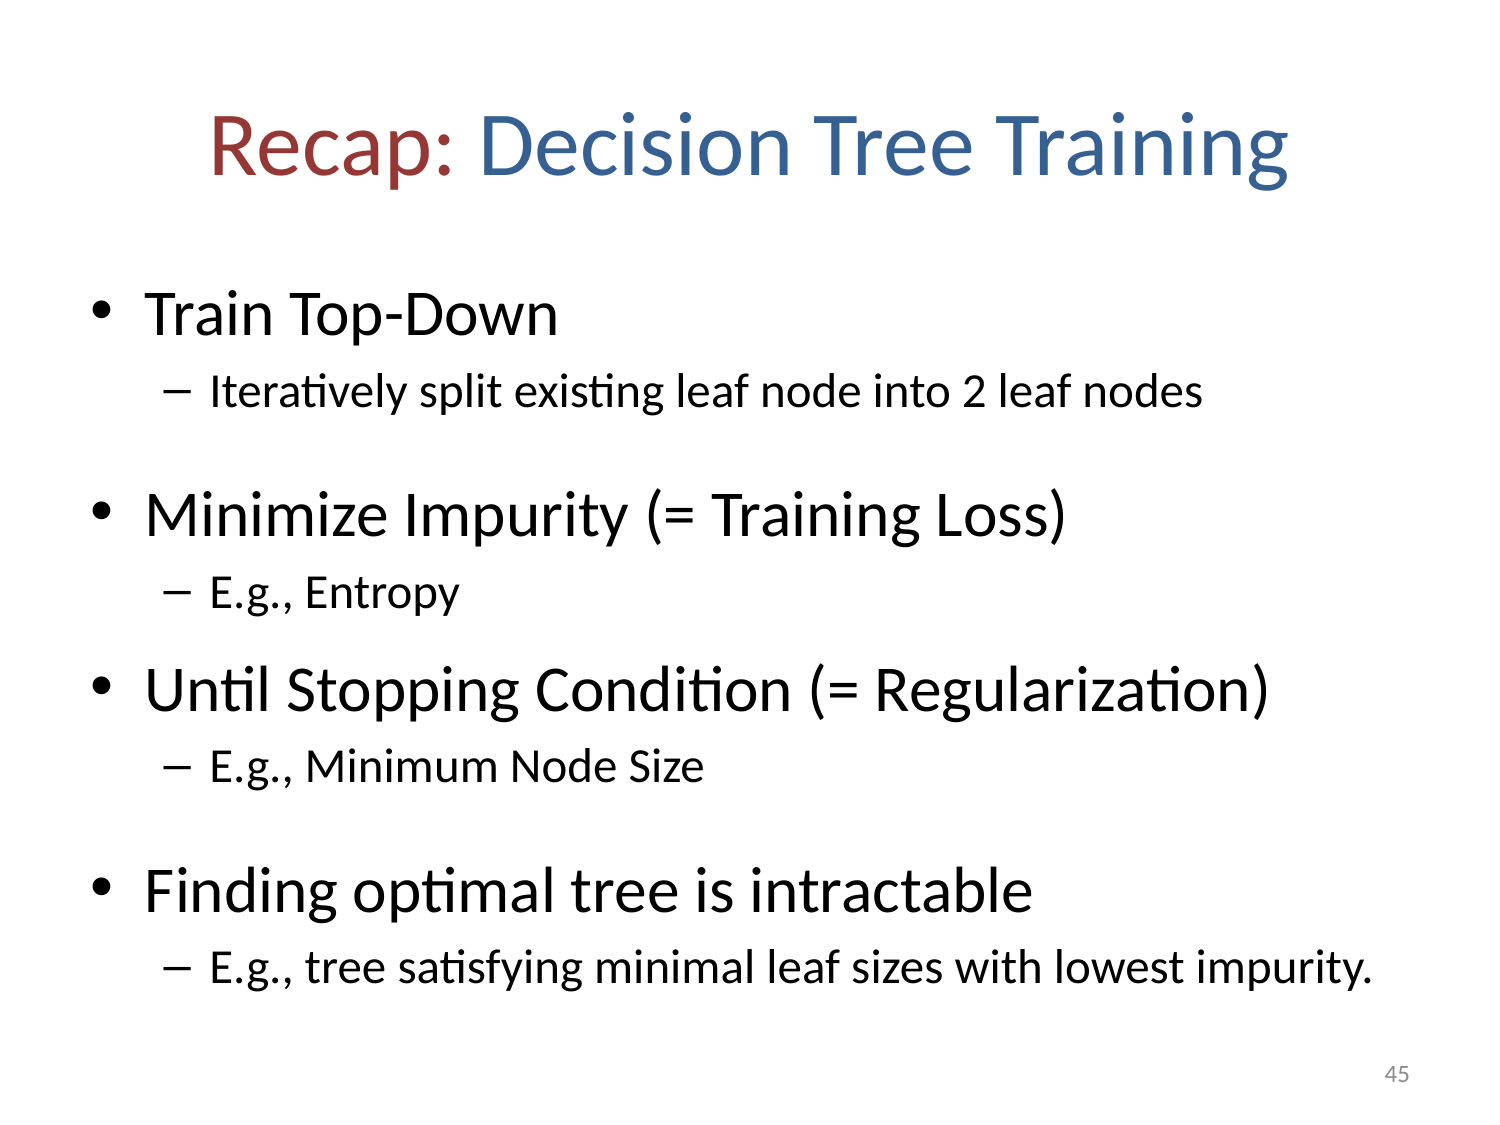

# Recap: Decision Tree Training
Train Top-Down
Iteratively split existing leaf node into 2 leaf nodes

Minimize Impurity (= Training Loss)
E.g., Entropy

Until Stopping Condition (= Regularization)
E.g., Minimum Node Size

Finding optimal tree is intractable
E.g., tree satisfying minimal leaf sizes with lowest impurity.

45